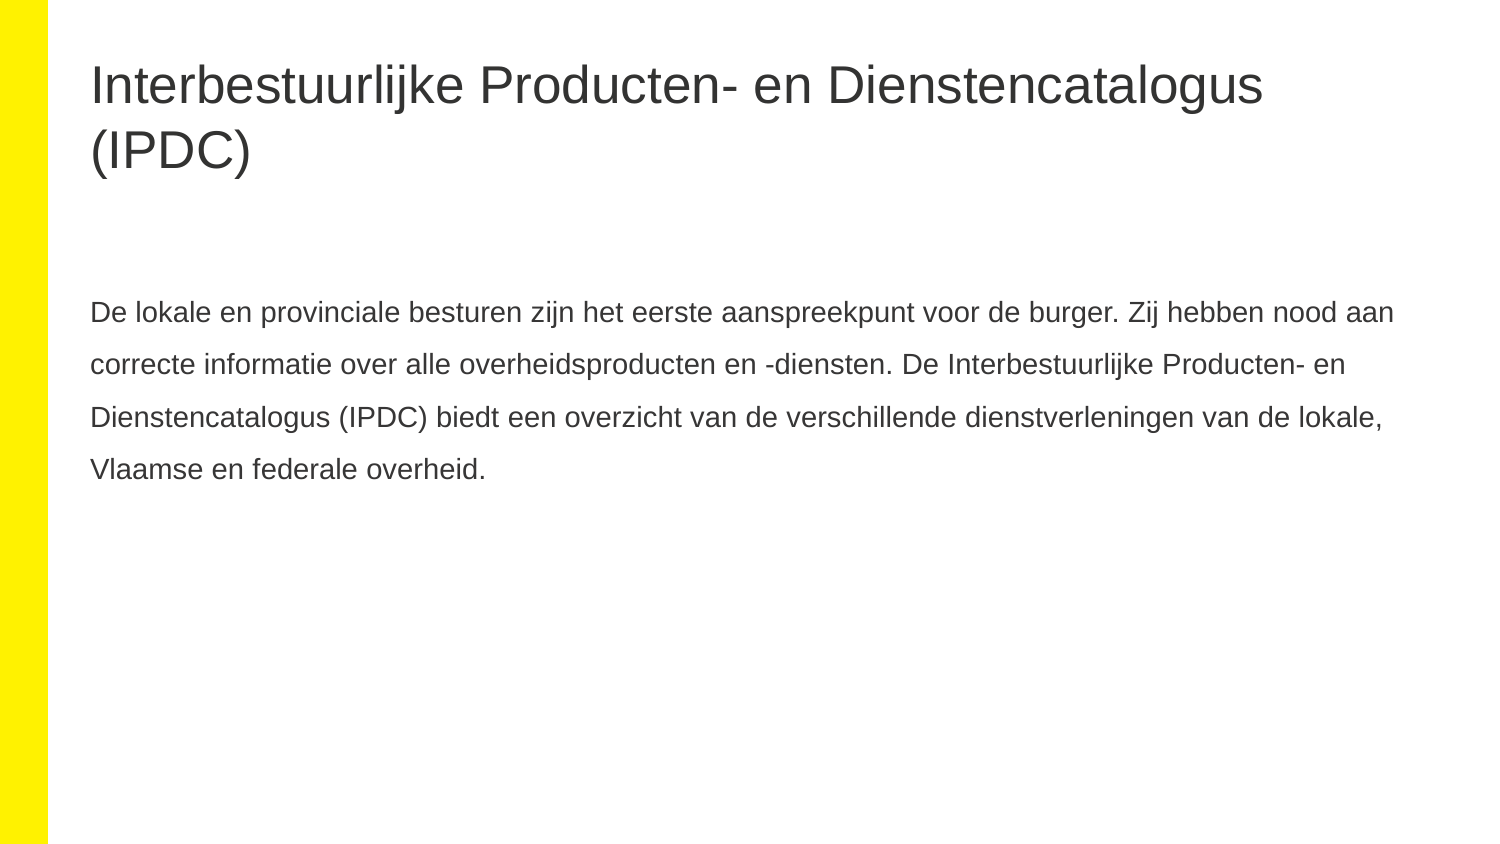

Interbestuurlijke Producten- en Dienstencatalogus (IPDC)

De lokale en provinciale besturen zijn het eerste aanspreekpunt voor de burger. Zij hebben nood aan correcte informatie over alle overheidsproducten en -diensten. De Interbestuurlijke Producten- en Dienstencatalogus (IPDC) biedt een overzicht van de verschillende dienstverleningen van de lokale, Vlaamse en federale overheid.